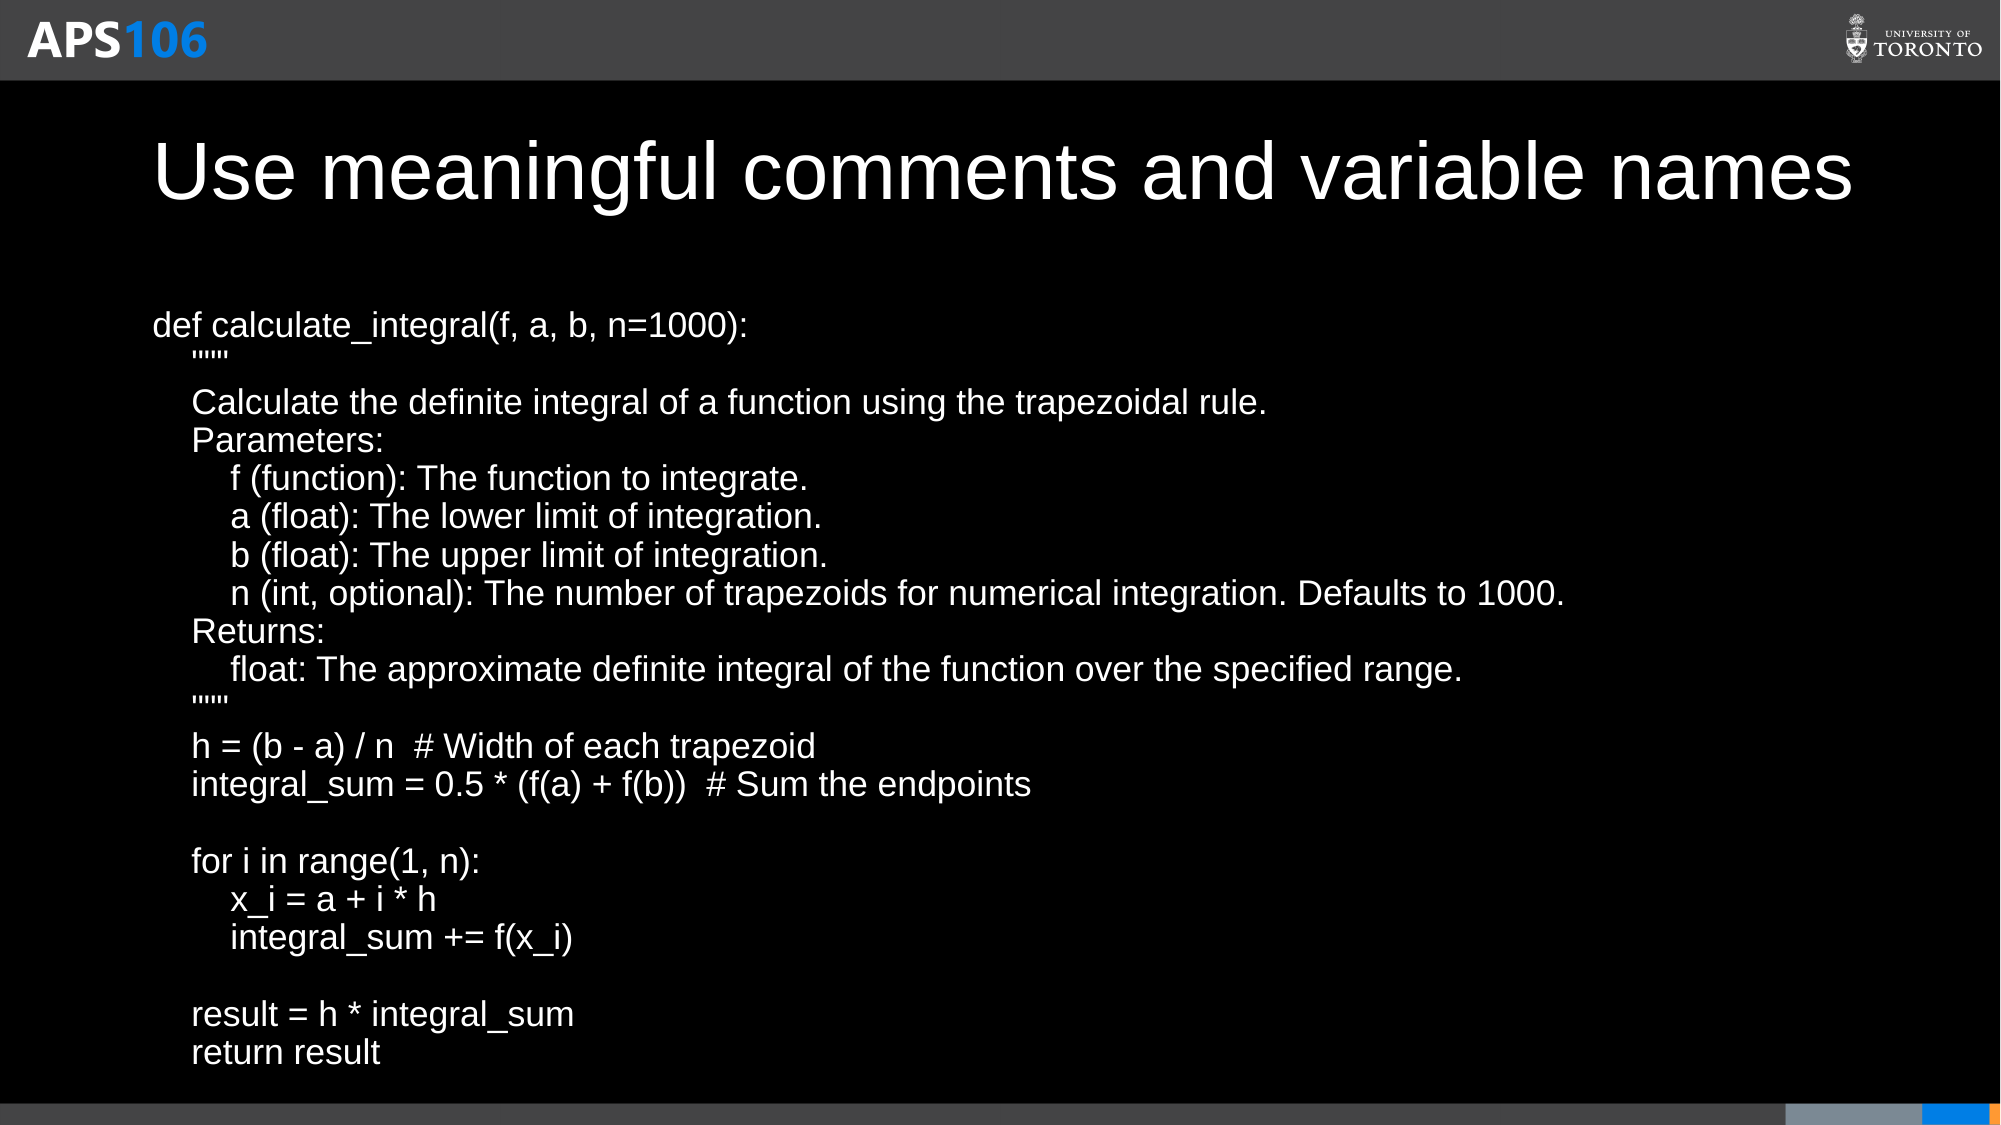

# Use meaningful comments and variable names
def calculate_integral(f, a, b, n=1000):
    """
    Calculate the definite integral of a function using the trapezoidal rule.
    Parameters:
        f (function): The function to integrate.
        a (float): The lower limit of integration.
        b (float): The upper limit of integration.
        n (int, optional): The number of trapezoids for numerical integration. Defaults to 1000.
    Returns:
        float: The approximate definite integral of the function over the specified range.
    """
    h = (b - a) / n  # Width of each trapezoid
    integral_sum = 0.5 * (f(a) + f(b))  # Sum the endpoints

    for i in range(1, n):
        x_i = a + i * h
        integral_sum += f(x_i)

    result = h * integral_sum
    return result